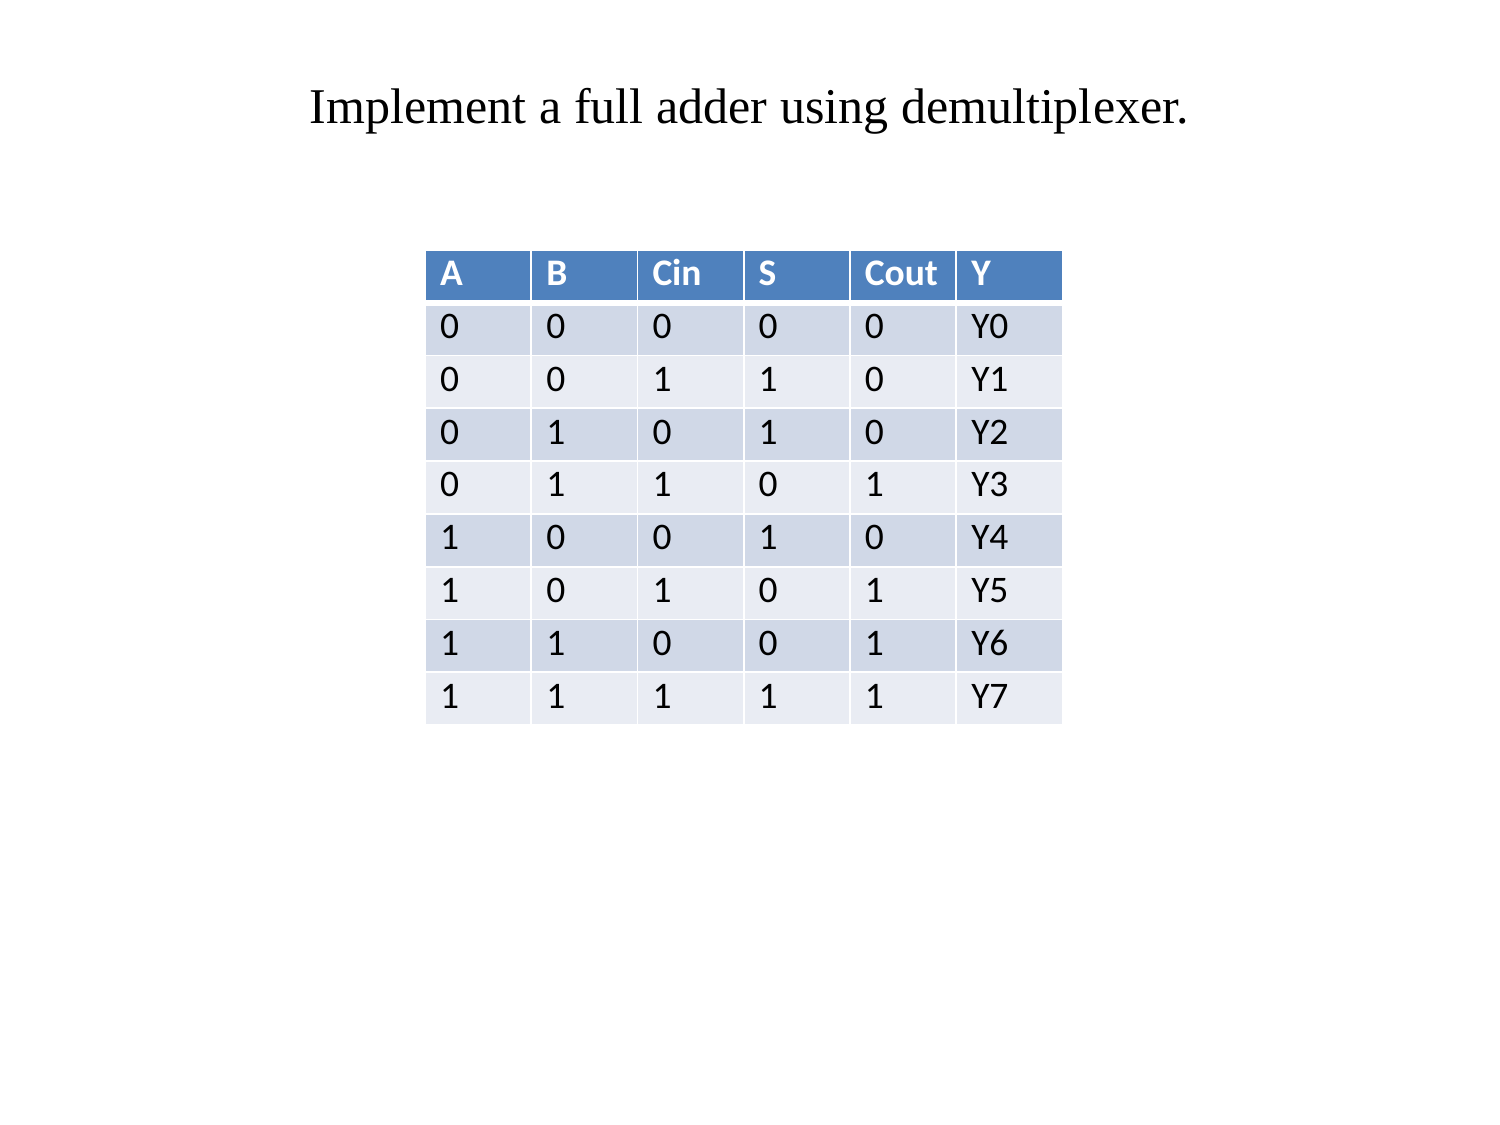

# Implement a full adder using demultiplexer.
| A | B | Cin | S | Cout | Y |
| --- | --- | --- | --- | --- | --- |
| 0 | 0 | 0 | 0 | 0 | Y0 |
| 0 | 0 | 1 | 1 | 0 | Y1 |
| 0 | 1 | 0 | 1 | 0 | Y2 |
| 0 | 1 | 1 | 0 | 1 | Y3 |
| 1 | 0 | 0 | 1 | 0 | Y4 |
| 1 | 0 | 1 | 0 | 1 | Y5 |
| 1 | 1 | 0 | 0 | 1 | Y6 |
| 1 | 1 | 1 | 1 | 1 | Y7 |